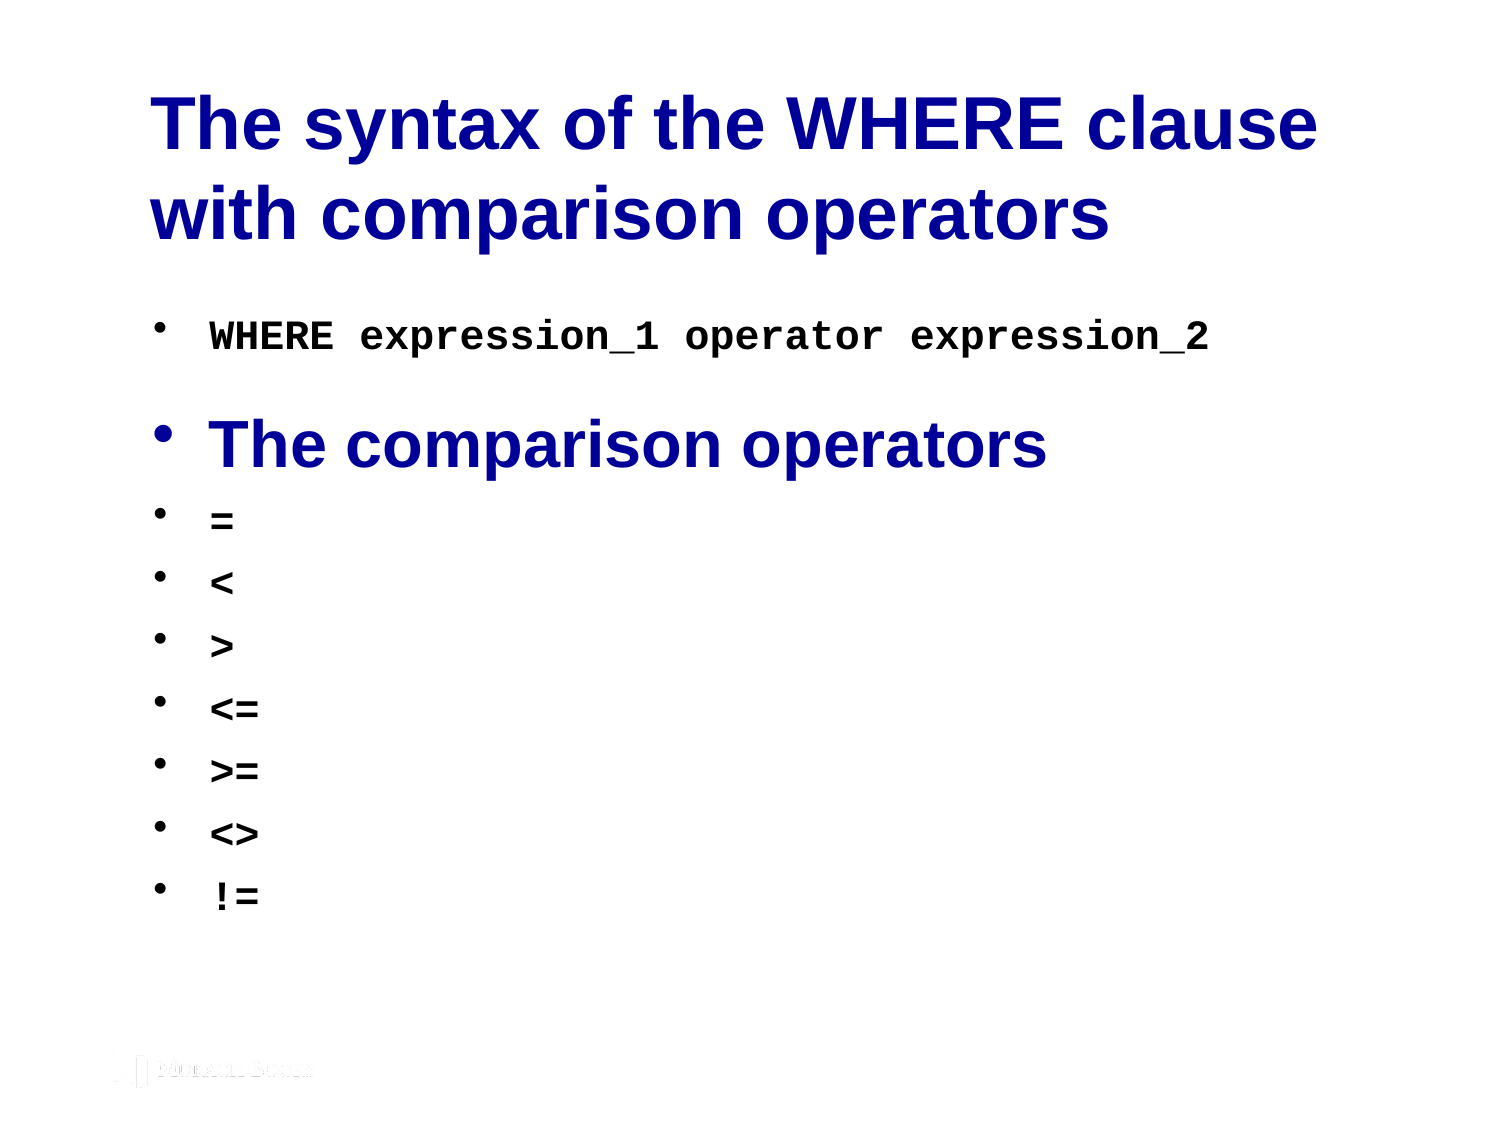

# The syntax of the WHERE clause with comparison operators
WHERE expression_1 operator expression_2
The comparison operators
=
<
>
<=
>=
<>
!=

© 2019, Mike Murach & Associates, Inc.
Murach’s MySQL 3rd Edition

C3, Slide 115